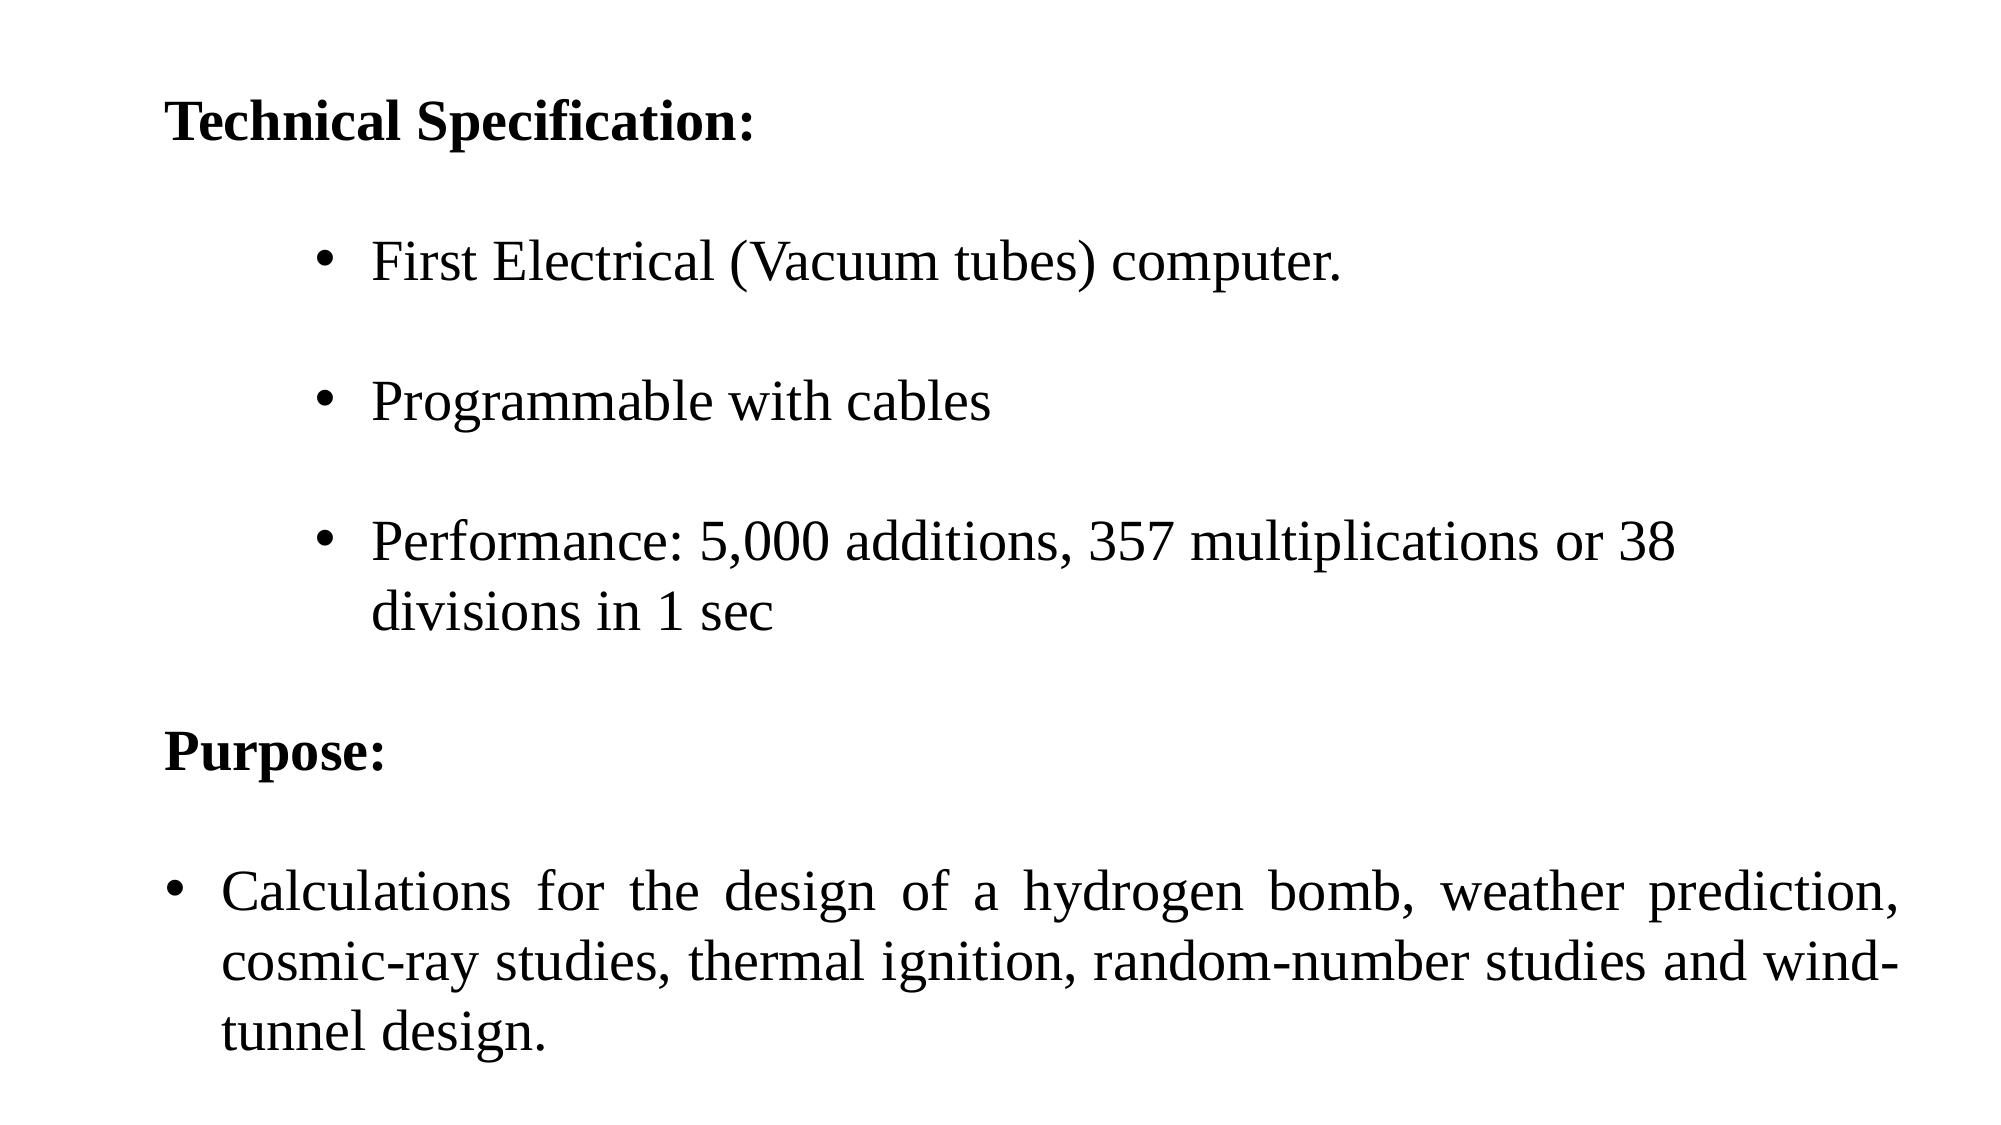

Technical Specification:

First Electrical (Vacuum tubes) computer.

Programmable with cables

Performance: 5,000 additions, 357 multiplications or 38  divisions in 1 sec

Purpose:

Calculations for the design of a hydrogen bomb, weather prediction, cosmic-ray studies, thermal ignition, random-number studies and wind-tunnel design.